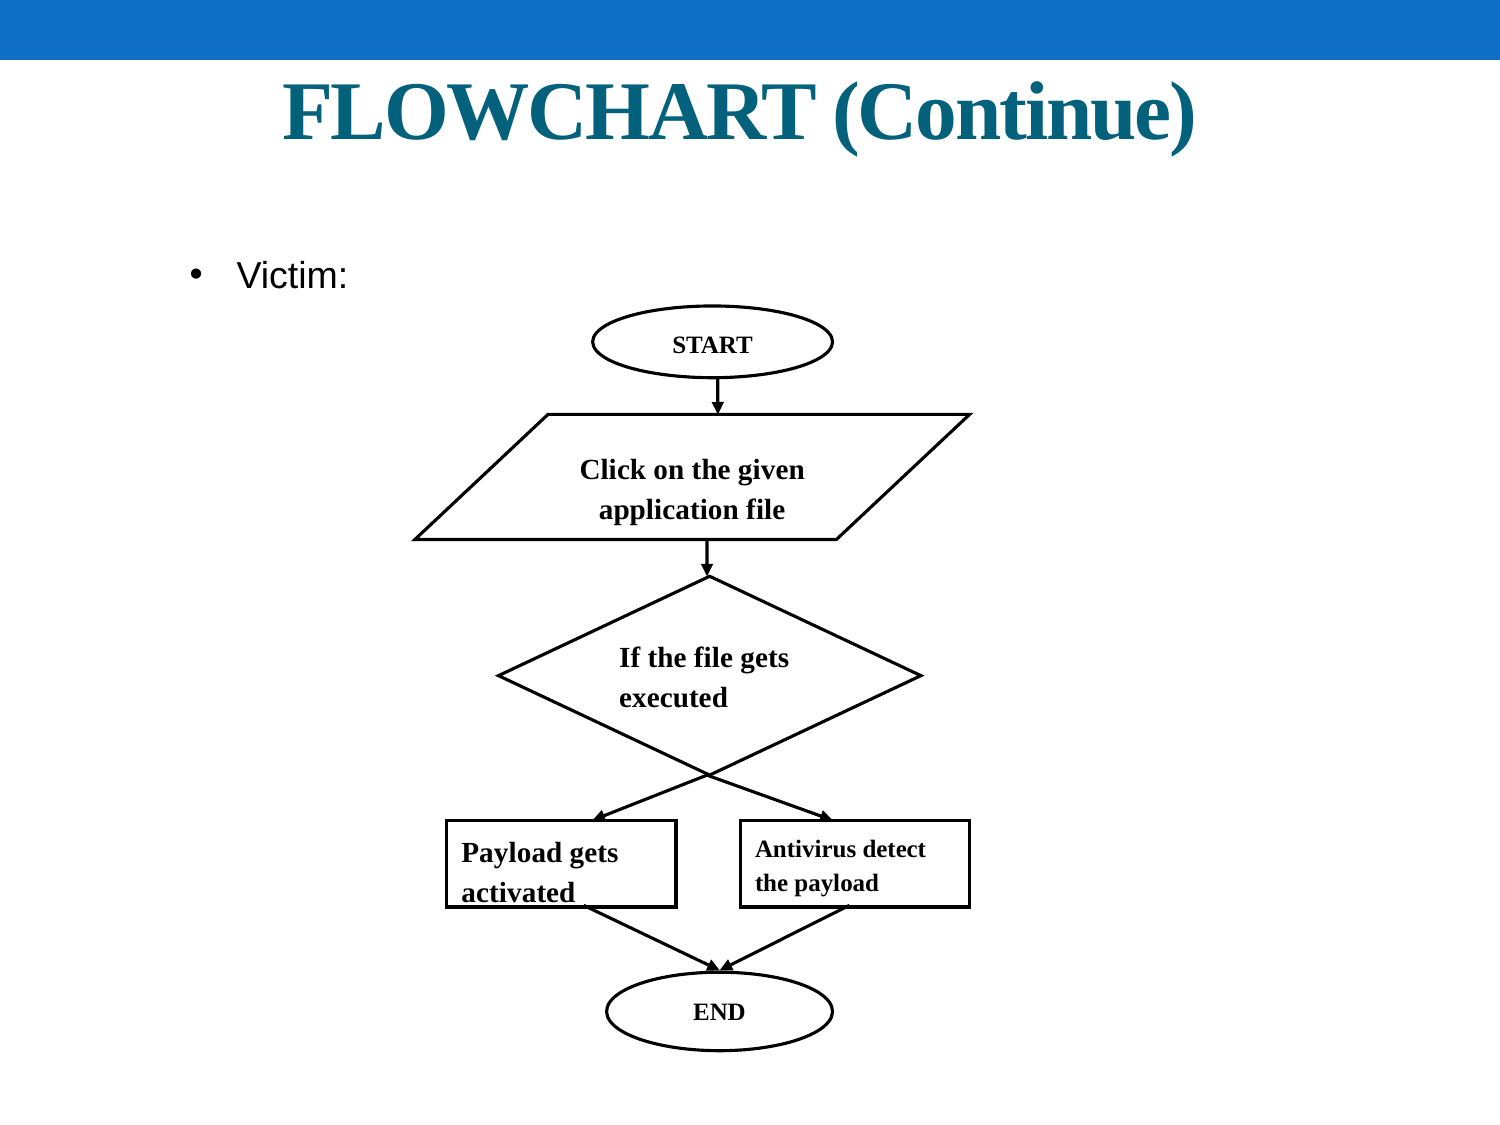

# FLOWCHART (Continue)
Victim:

START
Click on the given application file
If the file gets executed
Payload gets activated
Antivirus detect the payload
END